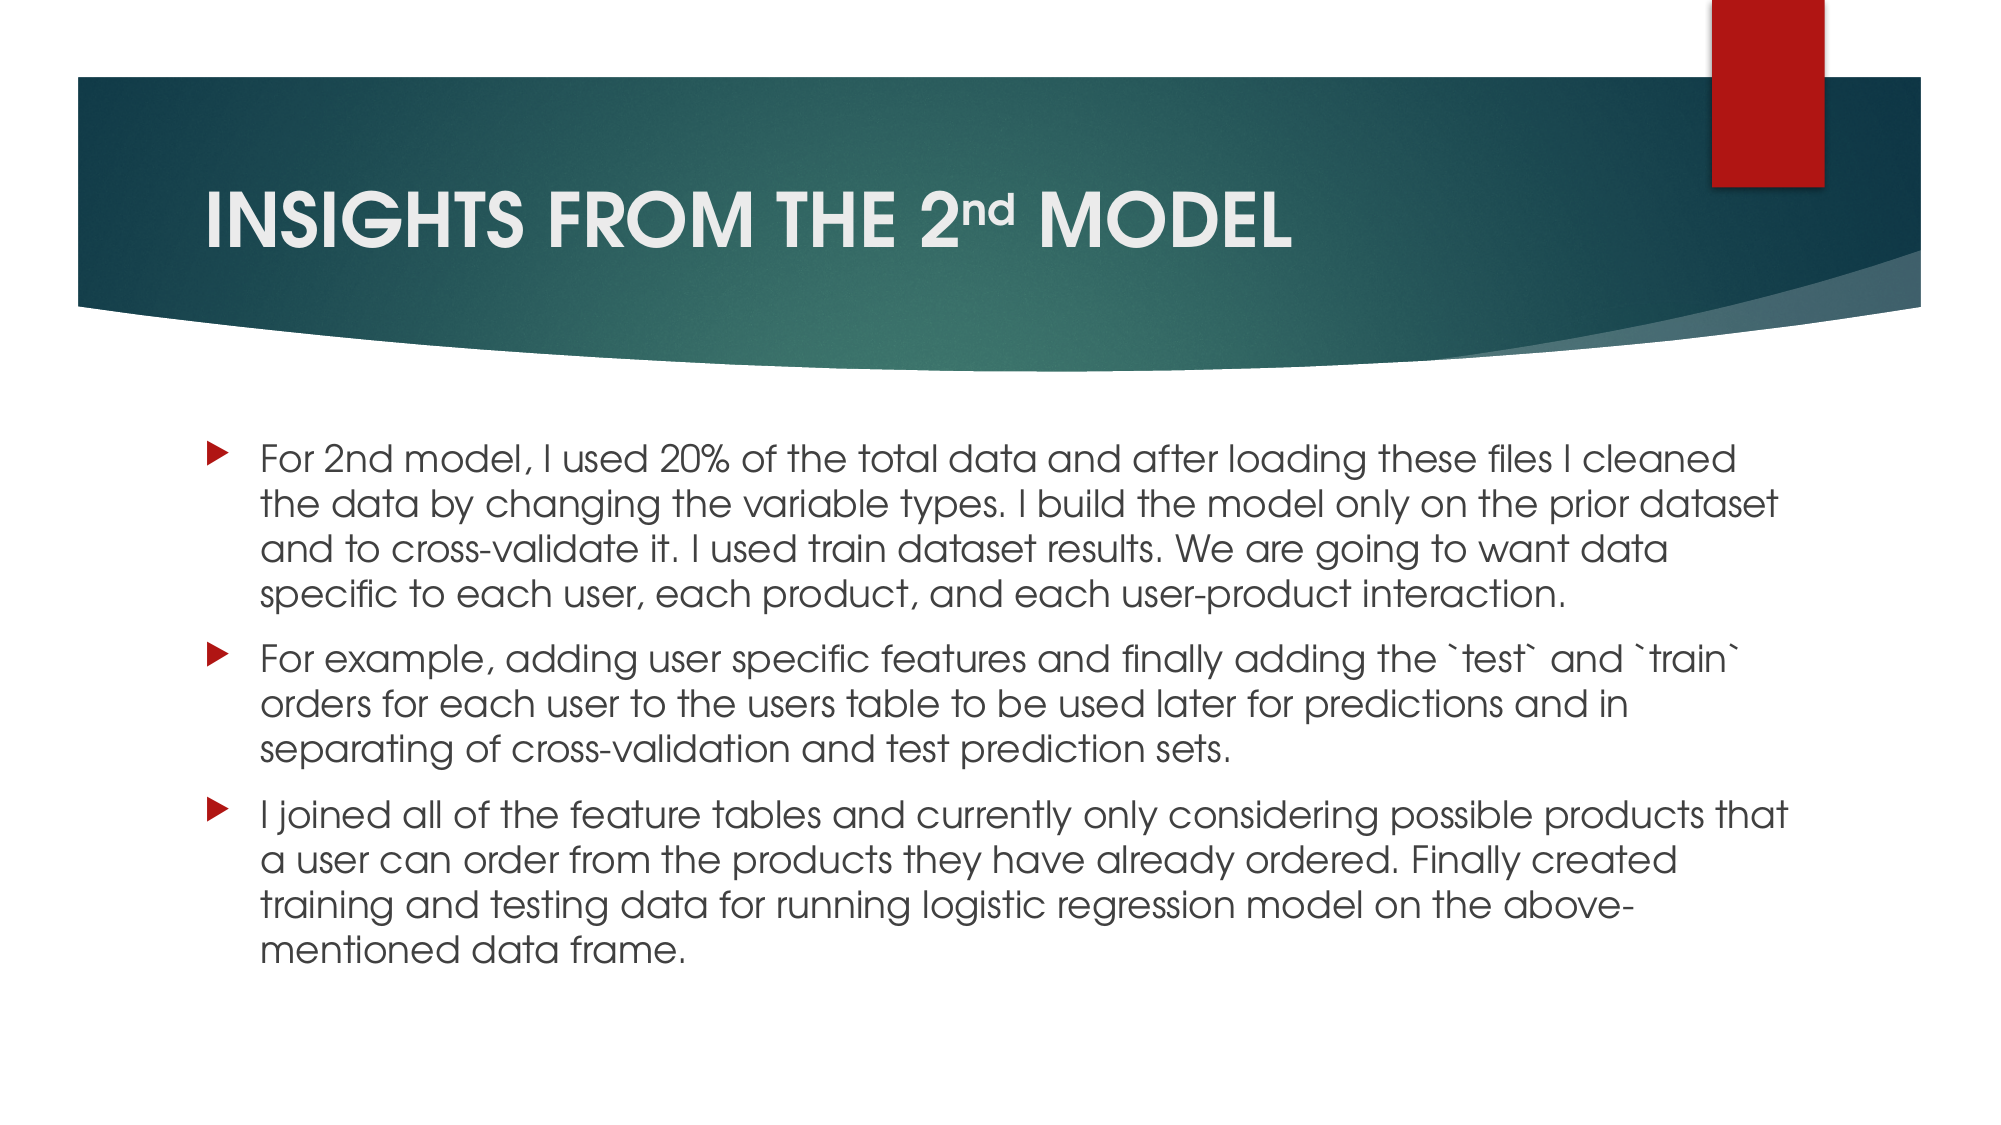

# INSIGHTS FROM THE 2nd MODEL
For 2nd model, I used 20% of the total data and after loading these files I cleaned the data by changing the variable types. I build the model only on the prior dataset and to cross-validate it. I used train dataset results. We are going to want data specific to each user, each product, and each user-product interaction.
For example, adding user specific features and finally adding the `test` and `train` orders for each user to the users table to be used later for predictions and in separating of cross-validation and test prediction sets.
I joined all of the feature tables and currently only considering possible products that a user can order from the products they have already ordered. Finally created training and testing data for running logistic regression model on the above-mentioned data frame.